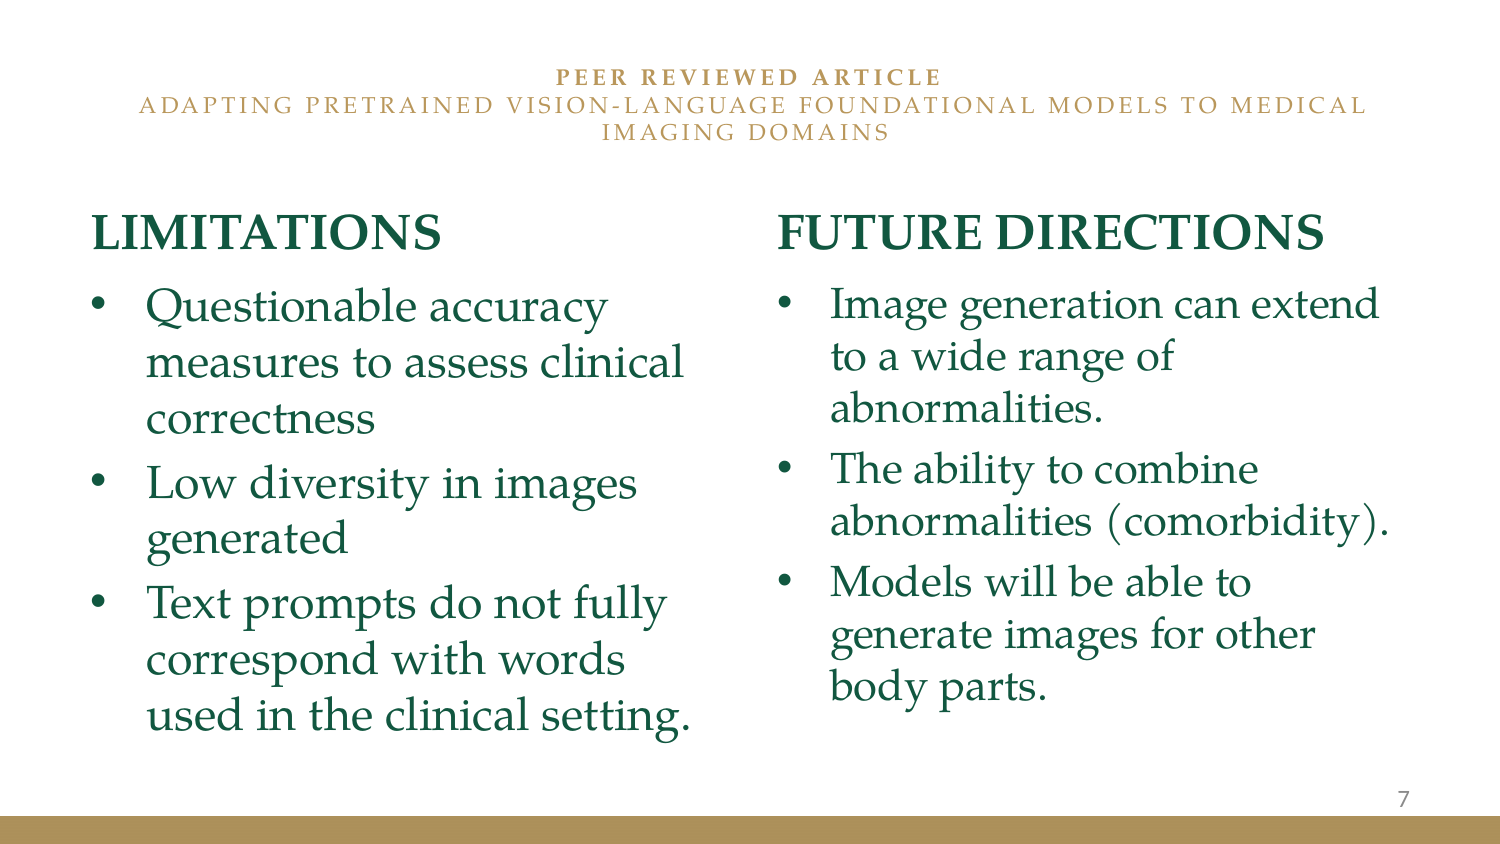

# Peer reviewed article Adapting Pretrained Vision-Language Foundational Models to Medical Imaging Domains
LIMITATIONS
FUTURE DIRECTIONS
Questionable accuracy measures to assess clinical correctness
Low diversity in images generated
Text prompts do not fully correspond with words used in the clinical setting.
Image generation can extend to a wide range of abnormalities.
The ability to combine abnormalities (comorbidity).
Models will be able to generate images for other body parts.

7